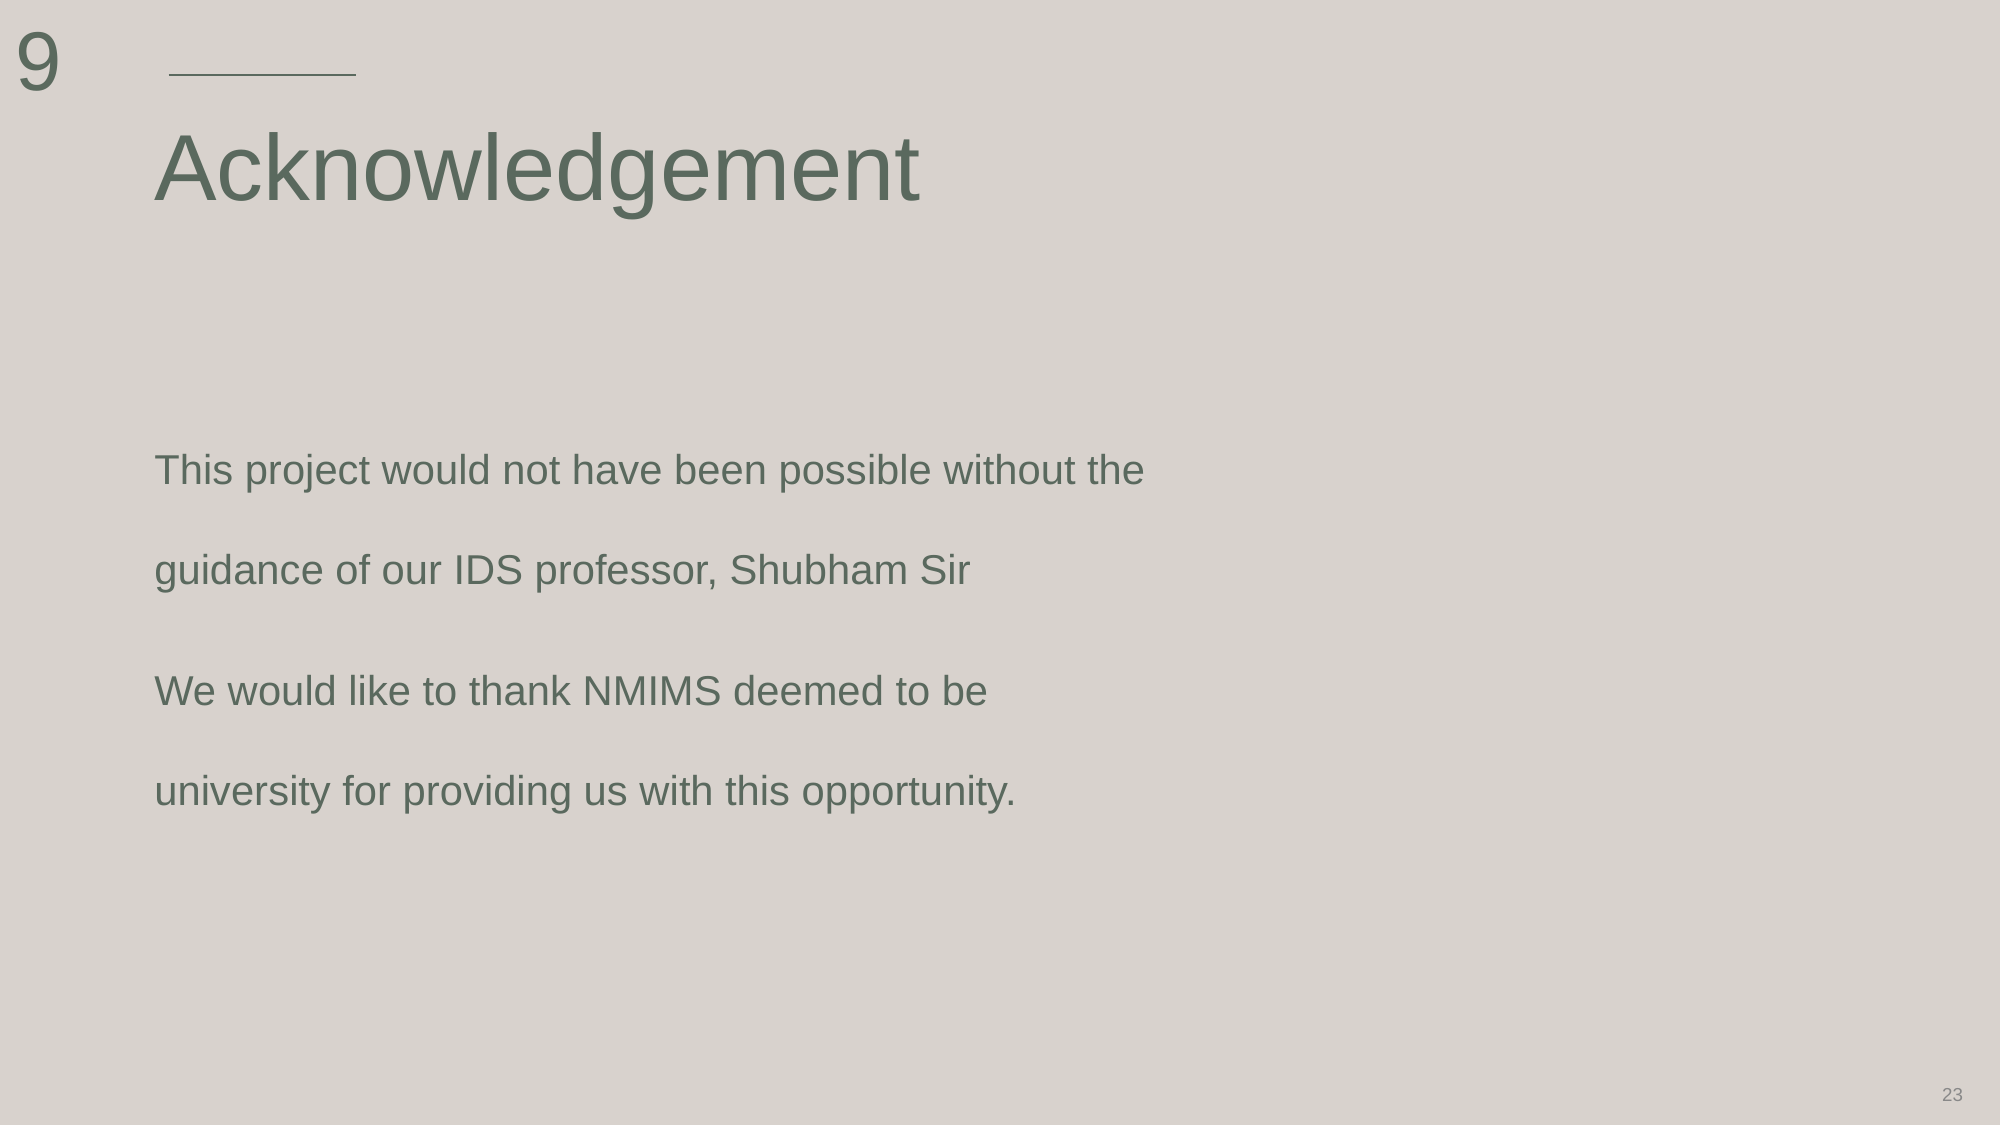

9
# Acknowledgement
This project would not have been possible without the guidance of our IDS professor, Shubham Sir
We would like to thank NMIMS deemed to be university for providing us with this opportunity.

23